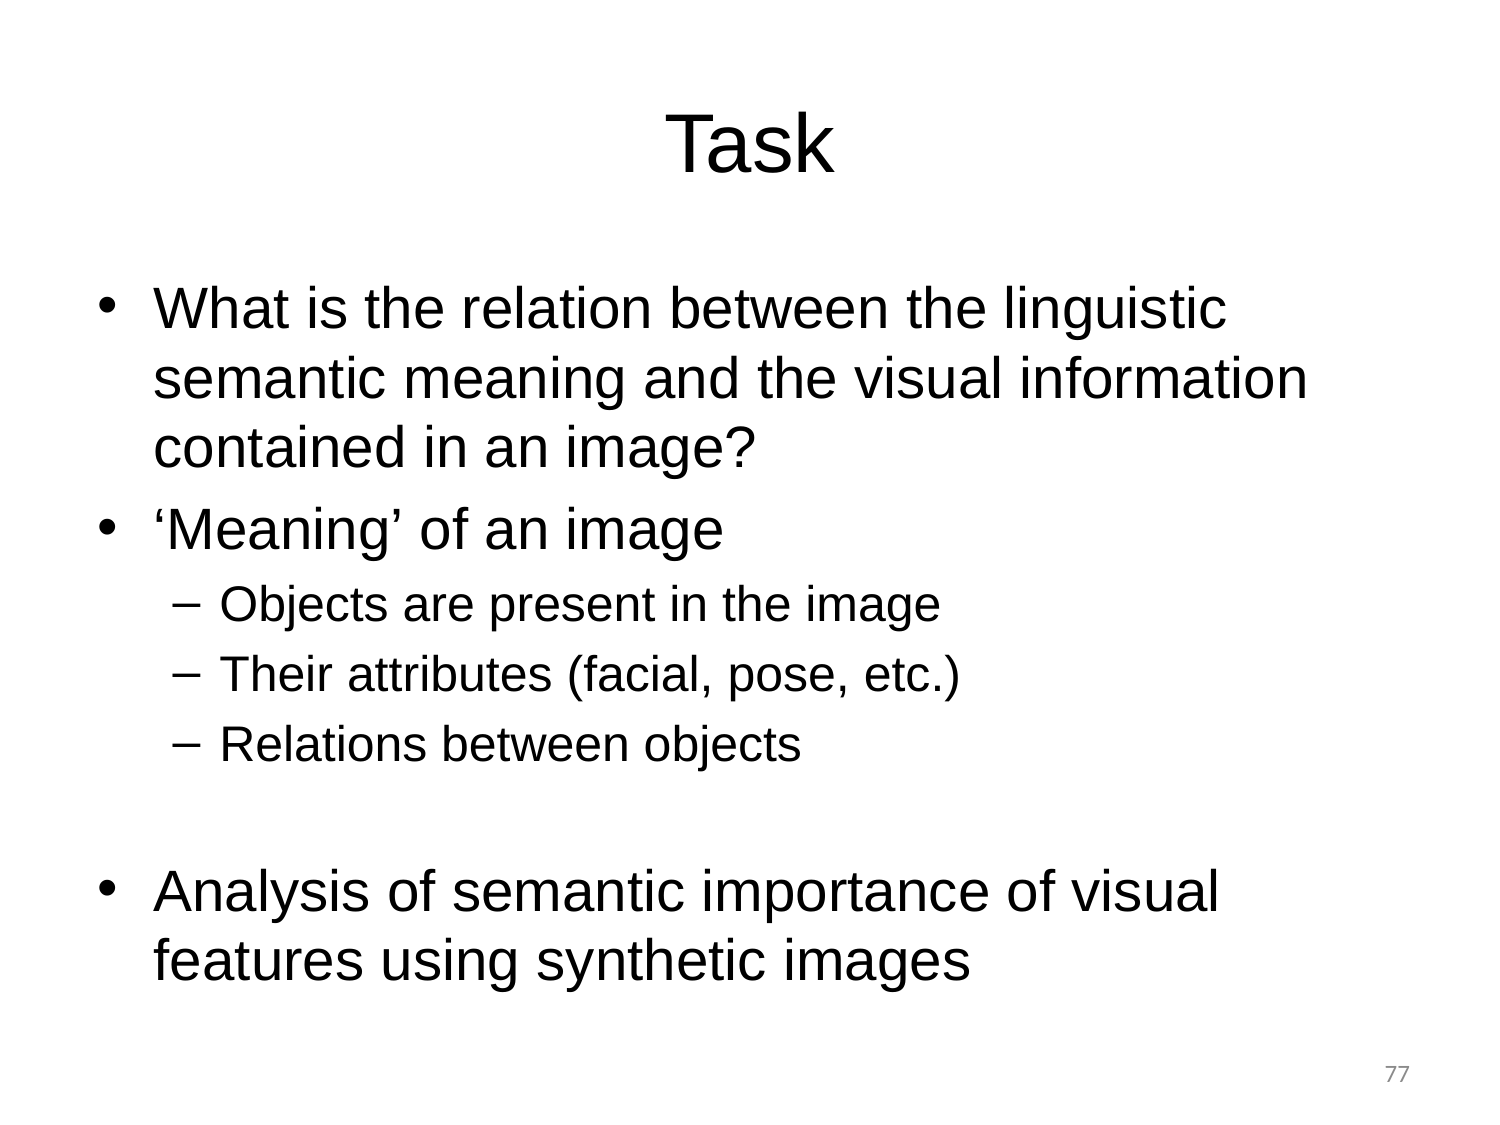

# Task
What is the relation between the linguistic semantic meaning and the visual information contained in an image?
‘Meaning’ of an image
Objects are present in the image
Their attributes (facial, pose, etc.)
Relations between objects

Analysis of semantic importance of visual features using synthetic images

77